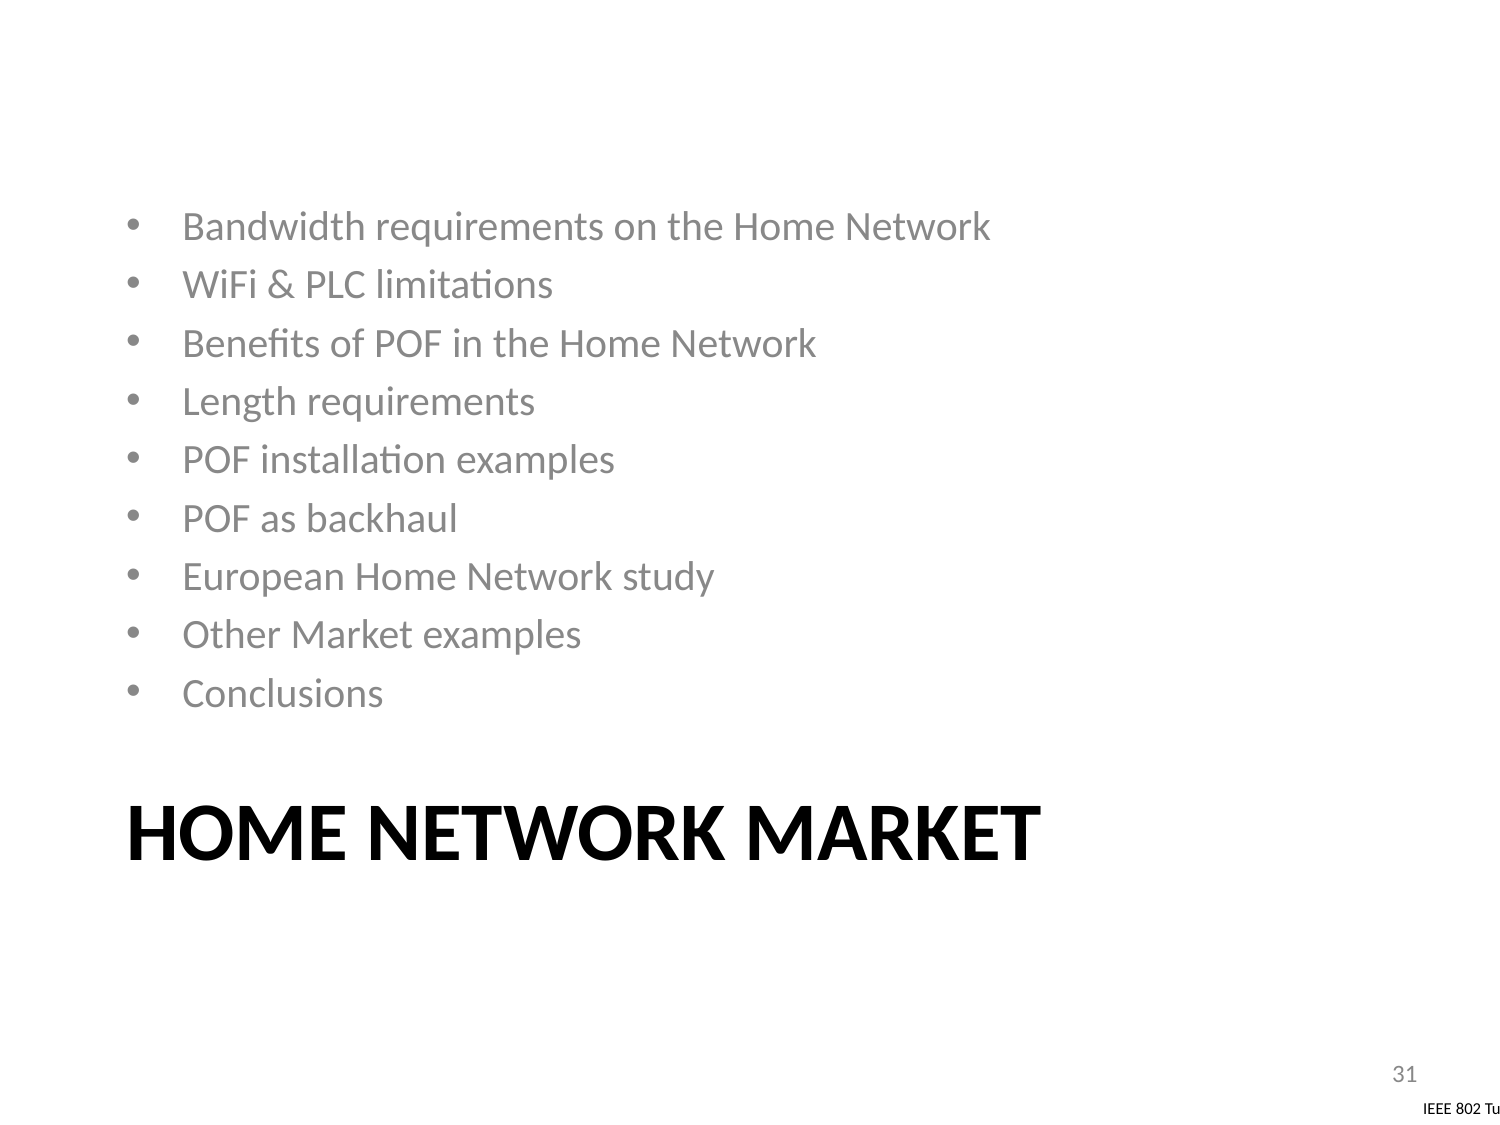

Bandwidth requirements on the Home Network
WiFi & PLC limitations
Benefits of POF in the Home Network
Length requirements
POF installation examples
POF as backhaul
European Home Network study
Other Market examples
Conclusions
# Home Network market
31